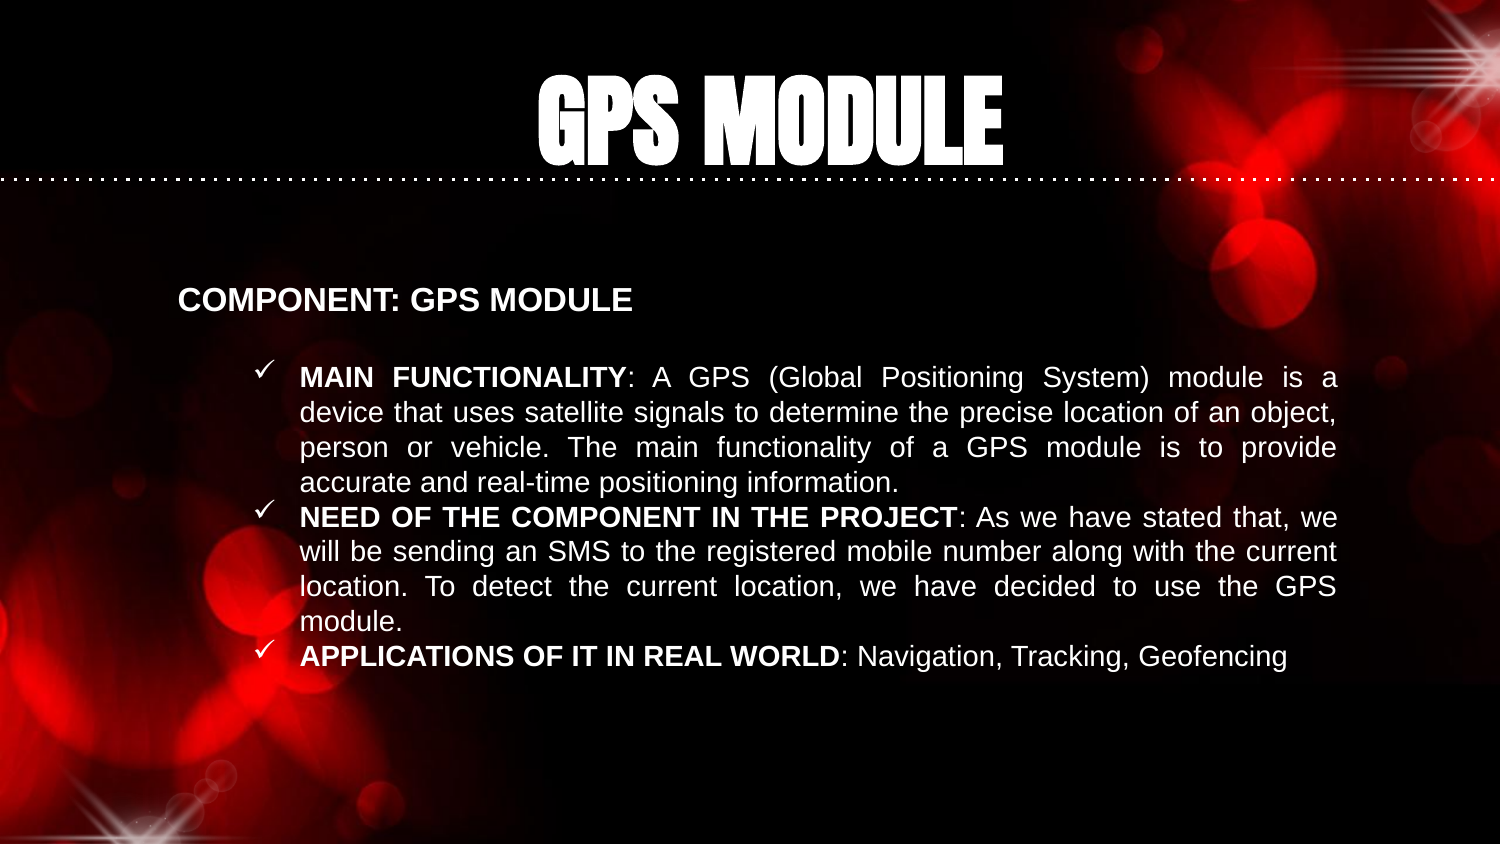

# GPS MODULE
COMPONENT: GPS MODULE

MAIN FUNCTIONALITY: A GPS (Global Positioning System) module is a device that uses satellite signals to determine the precise location of an object, person or vehicle. The main functionality of a GPS module is to provide accurate and real-time positioning information.
NEED OF THE COMPONENT IN THE PROJECT: As we have stated that, we will be sending an SMS to the registered mobile number along with the current location. To detect the current location, we have decided to use the GPS module.
APPLICATIONS OF IT IN REAL WORLD: Navigation, Tracking, Geofencing